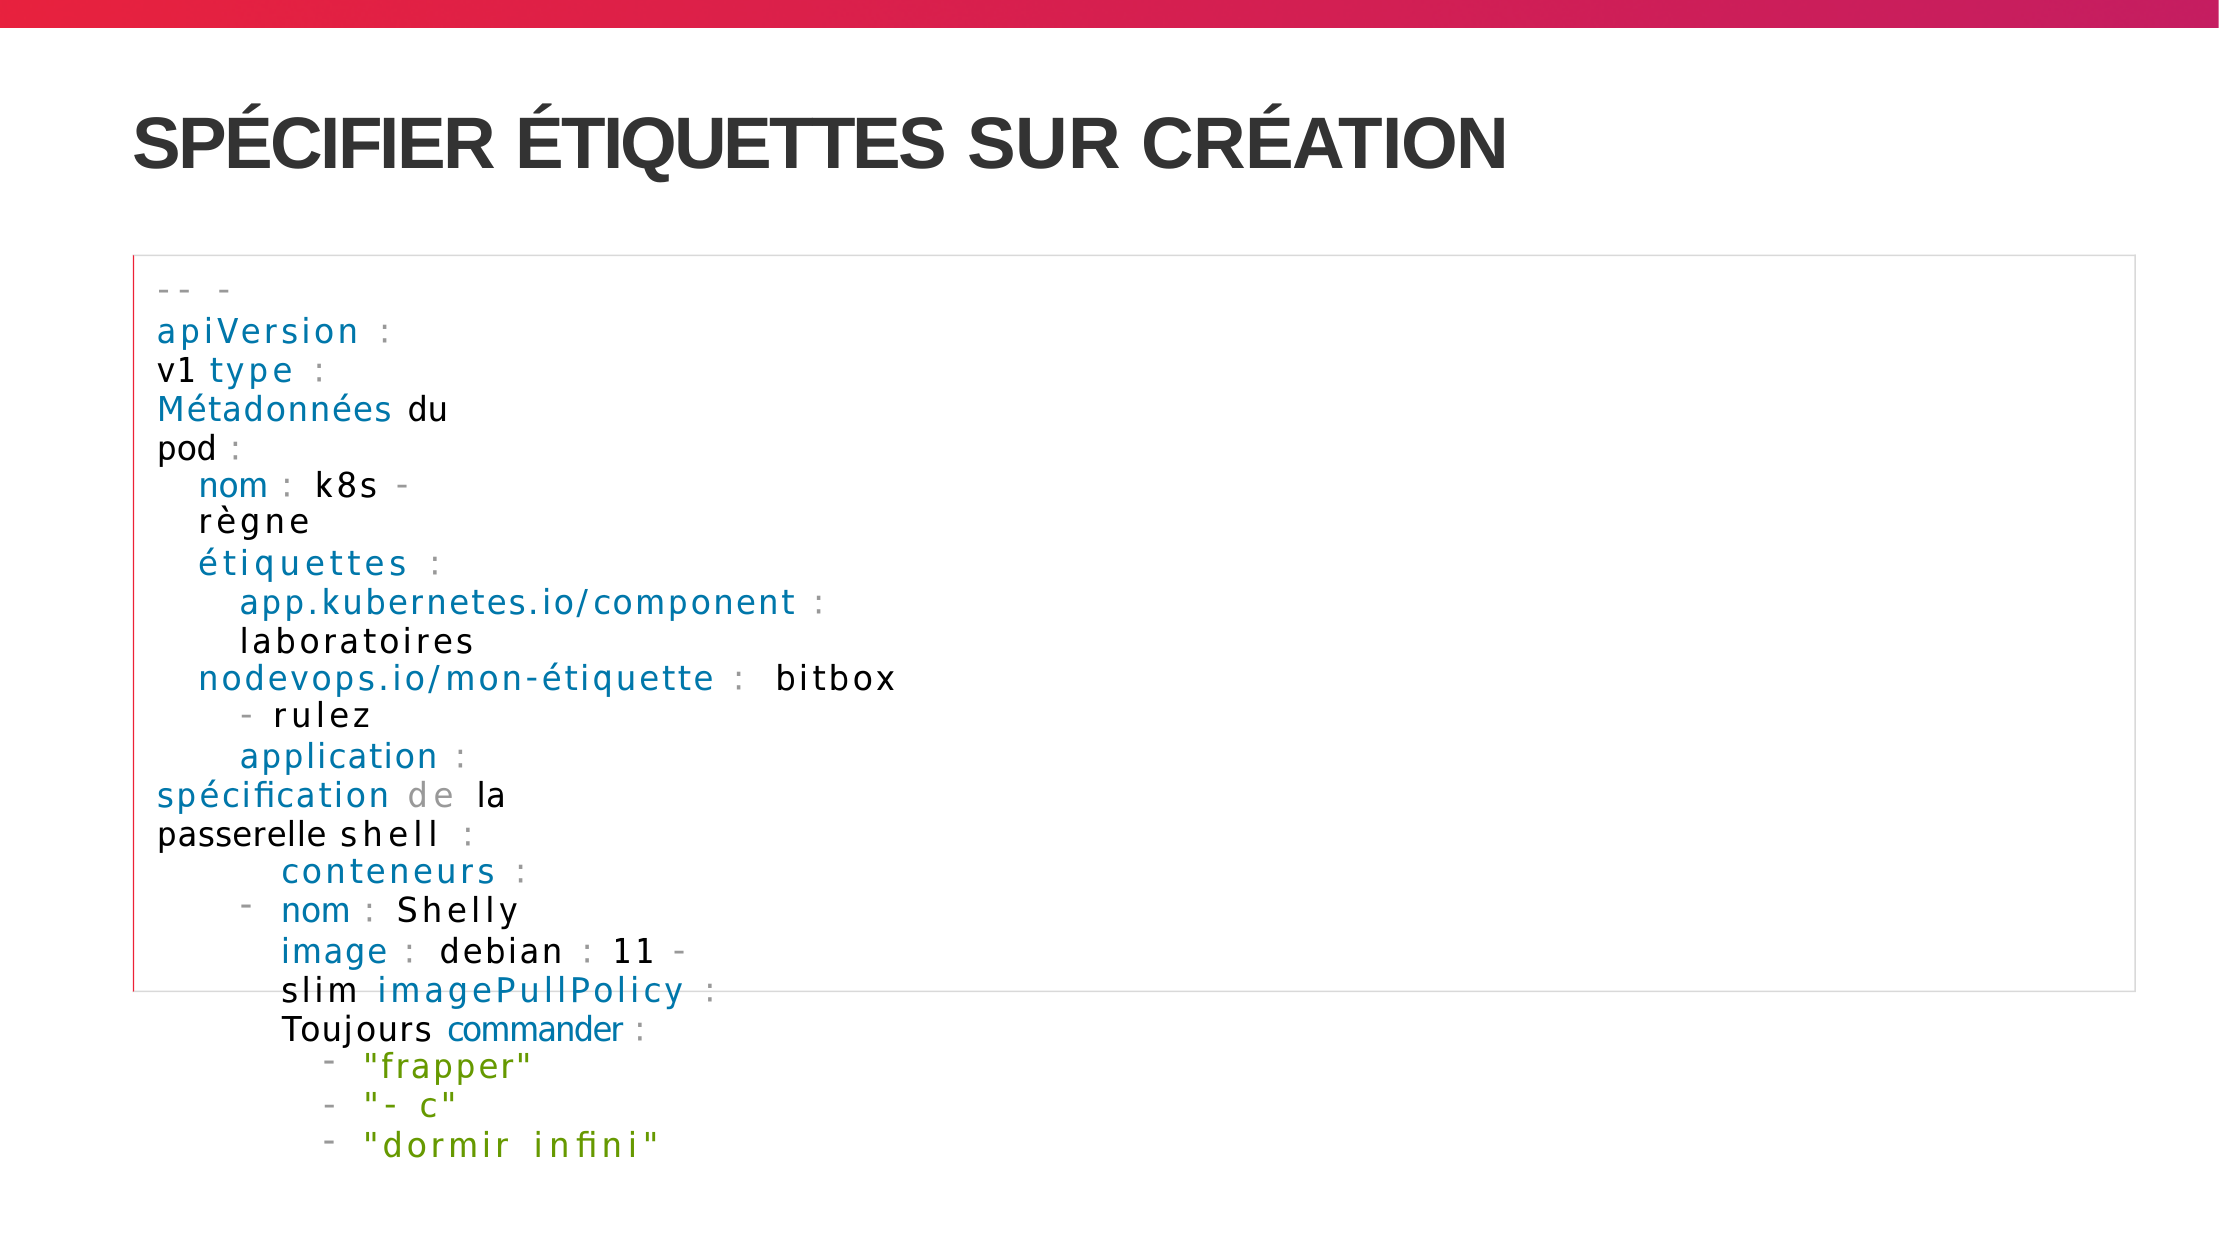

# SPÉCIFIER ÉTIQUETTES SUR CRÉATION
-- -
apiVersion :  v1 type : Métadonnées du pod :
nom :  k8s - règne
étiquettes : app.kubernetes.io/component :  laboratoires
nodevops.io/mon-étiquette :​  bitbox - rulez
application :  spécification de la passerelle shell :
conteneurs :
nom : Shelly
image :  debian : 11 - slim imagePullPolicy : Toujours commander :
"frapper"
- "- c"
"dormir infini"